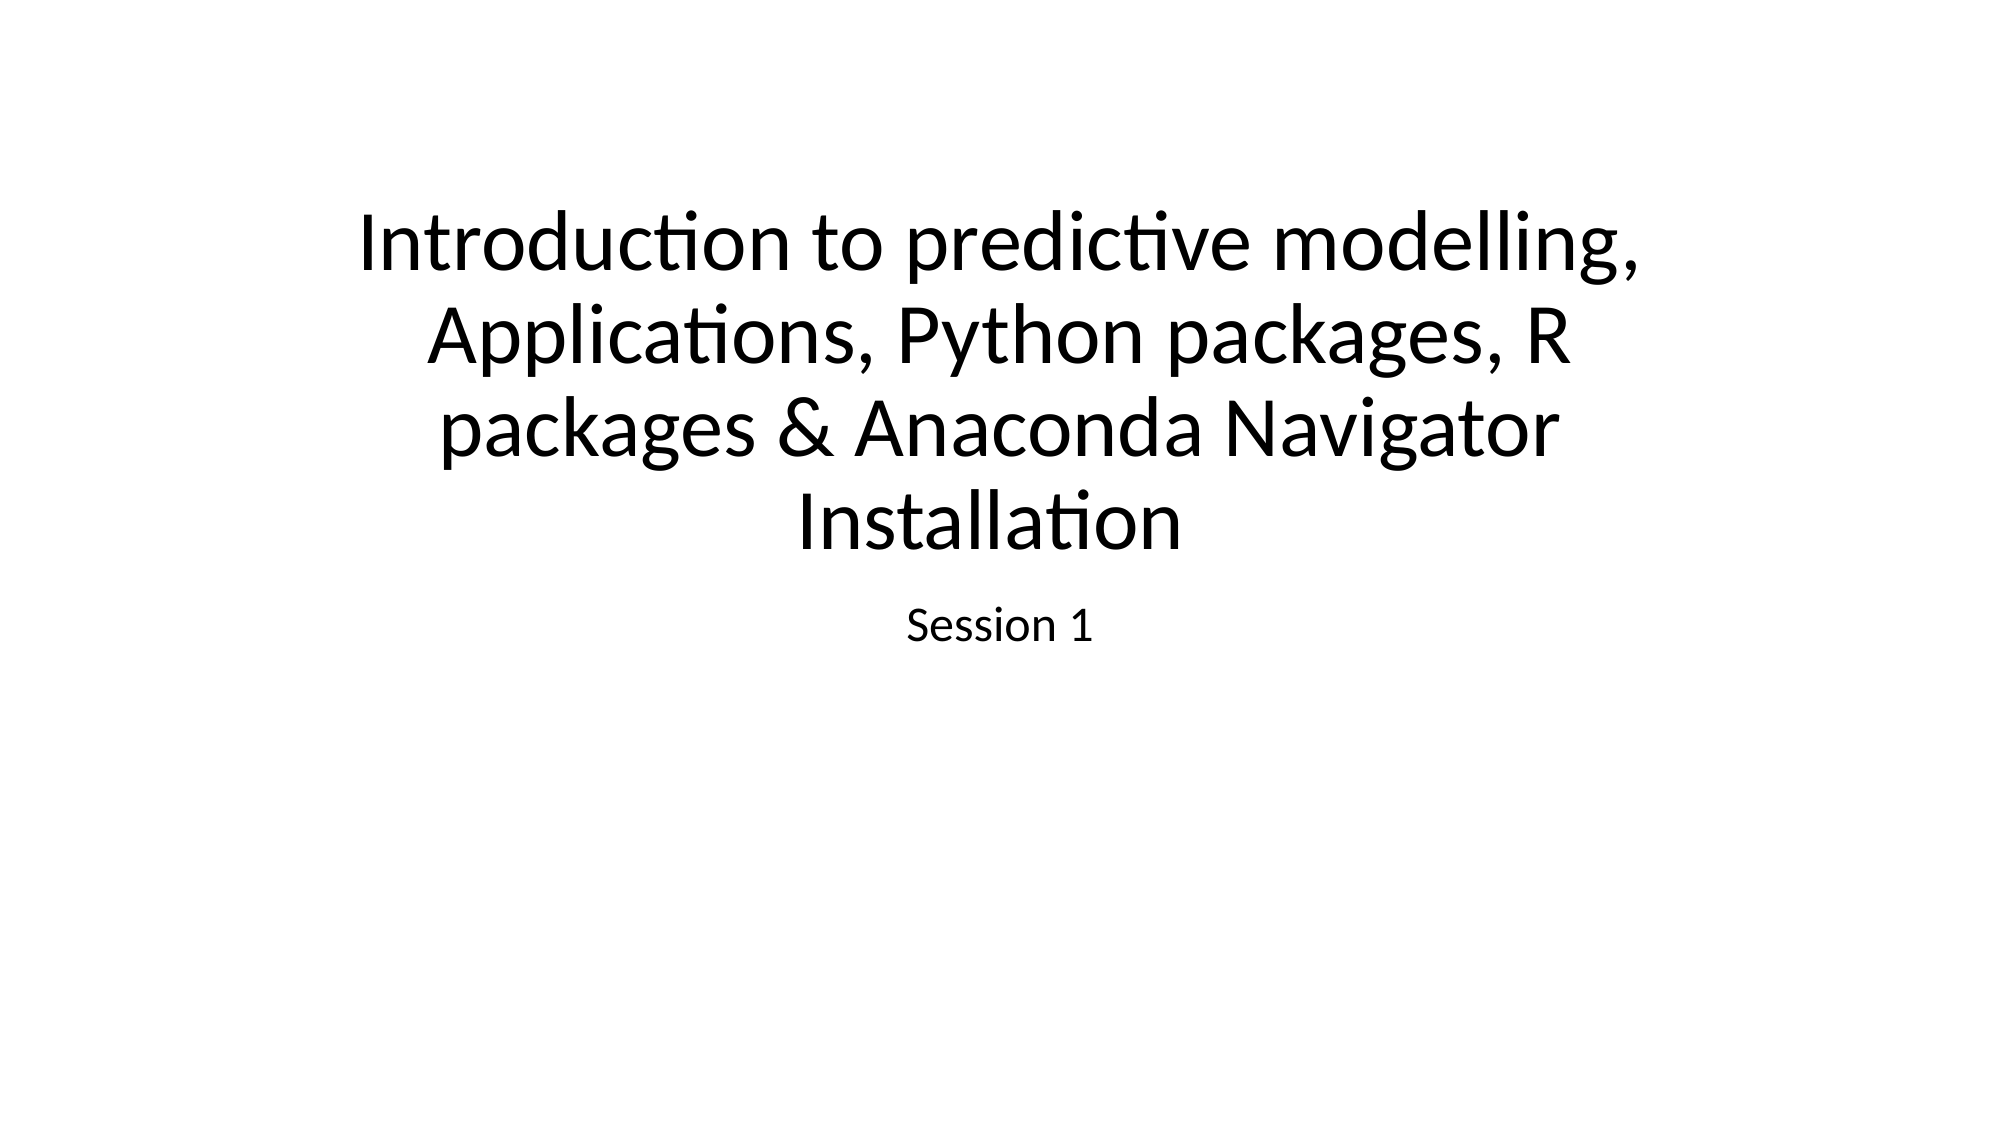

# Introduction to predictive modelling, Applications, Python packages, R packages & Anaconda Navigator Installation
Session 1